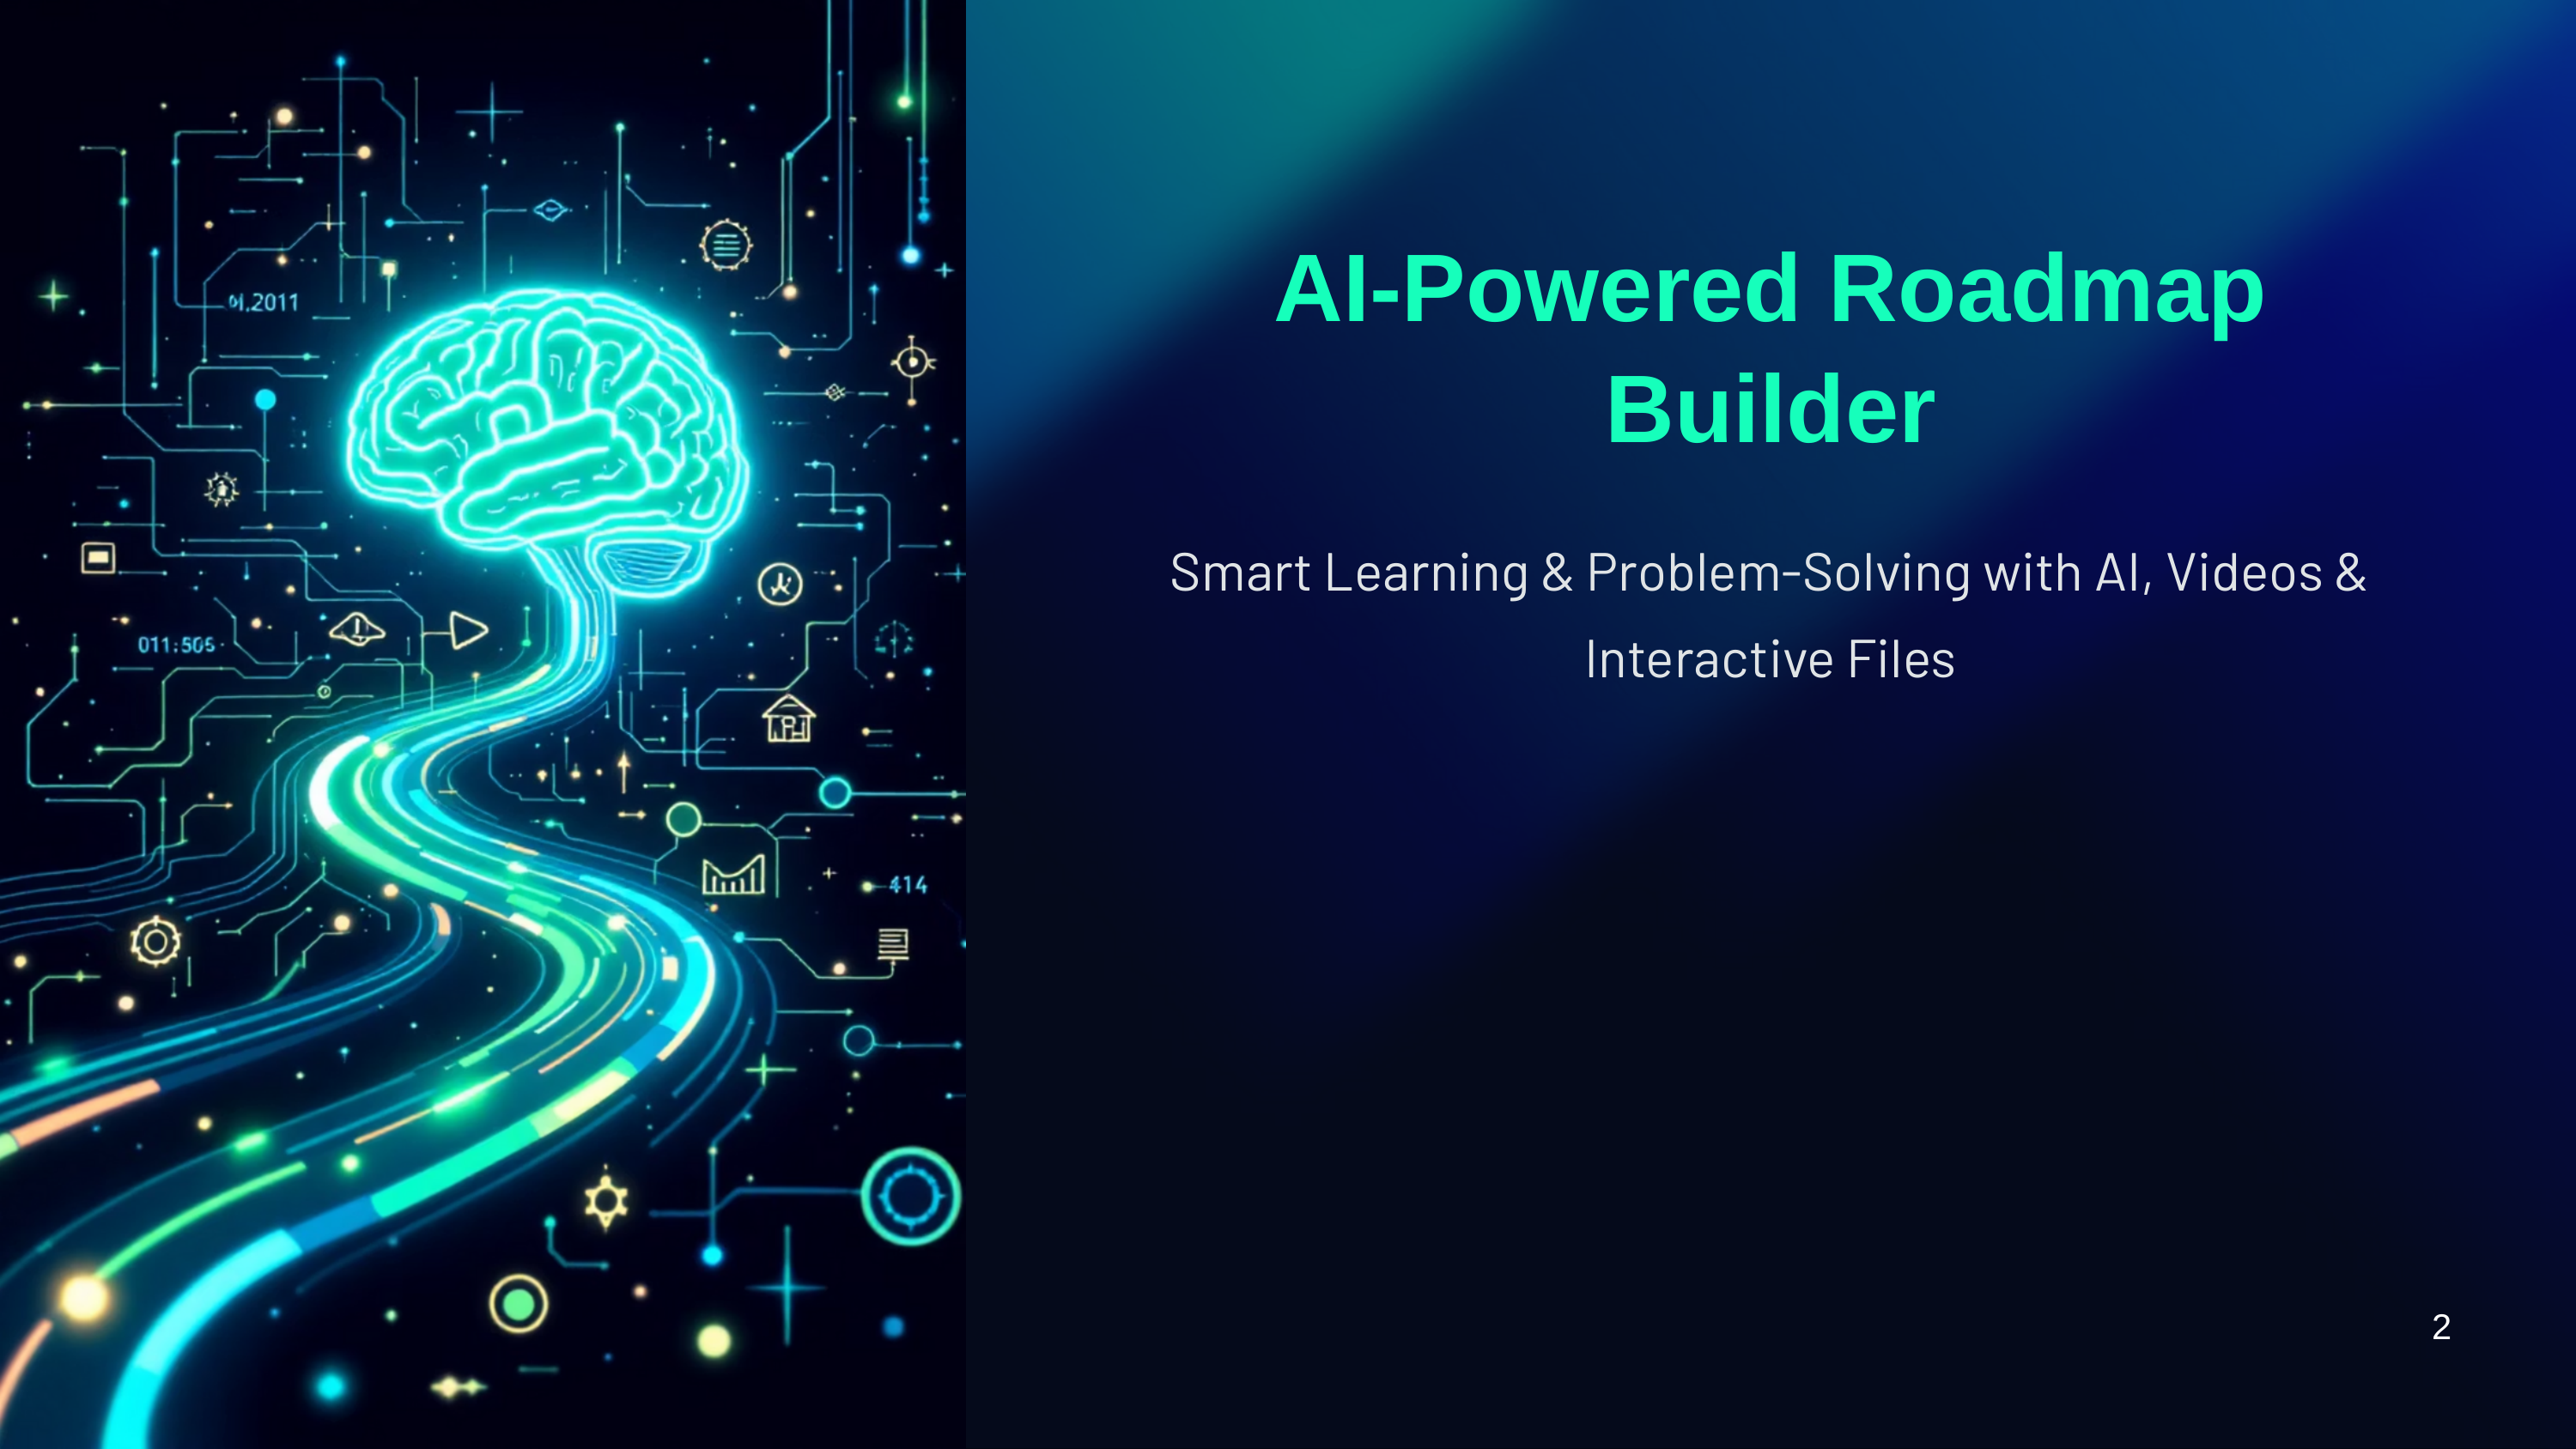

AI-Powered Roadmap Builder
Smart Learning & Problem-Solving with AI, Videos & Interactive Files
2